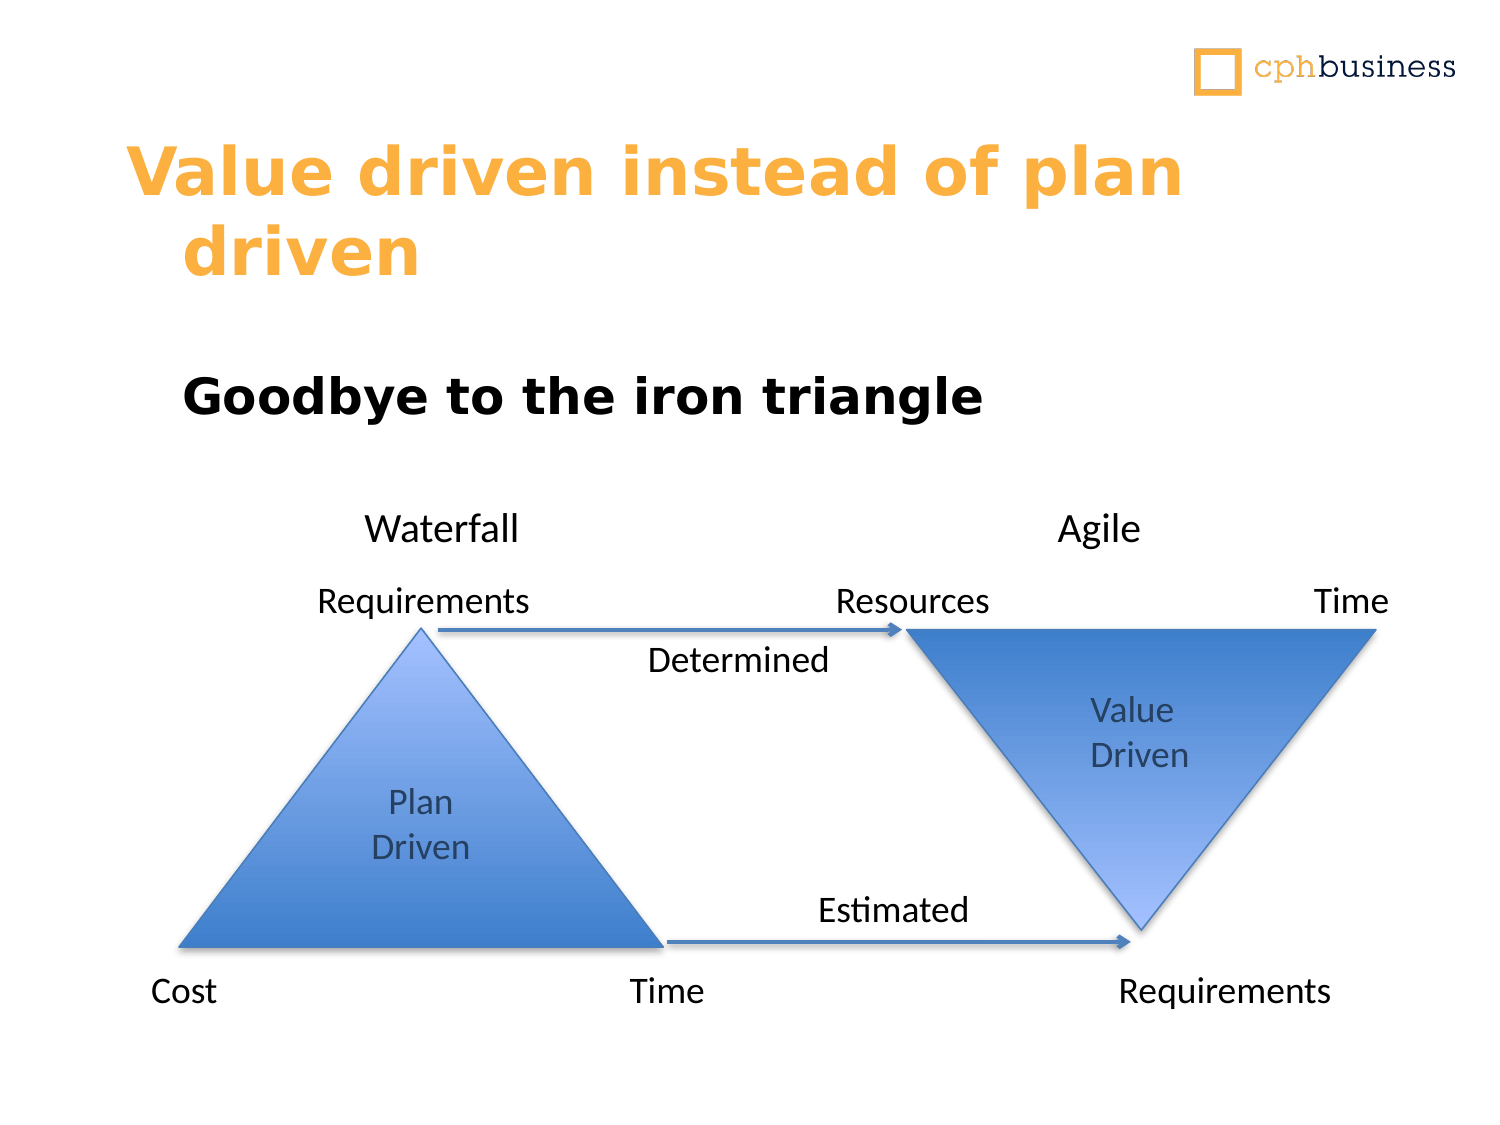

Value driven instead of plan driven
Goodbye to the iron triangle
Waterfall
Agile
Requirements
Plan
Driven

Cost
Time
Resources
Time
Requirements
Determined

Value
Driven
Estimated